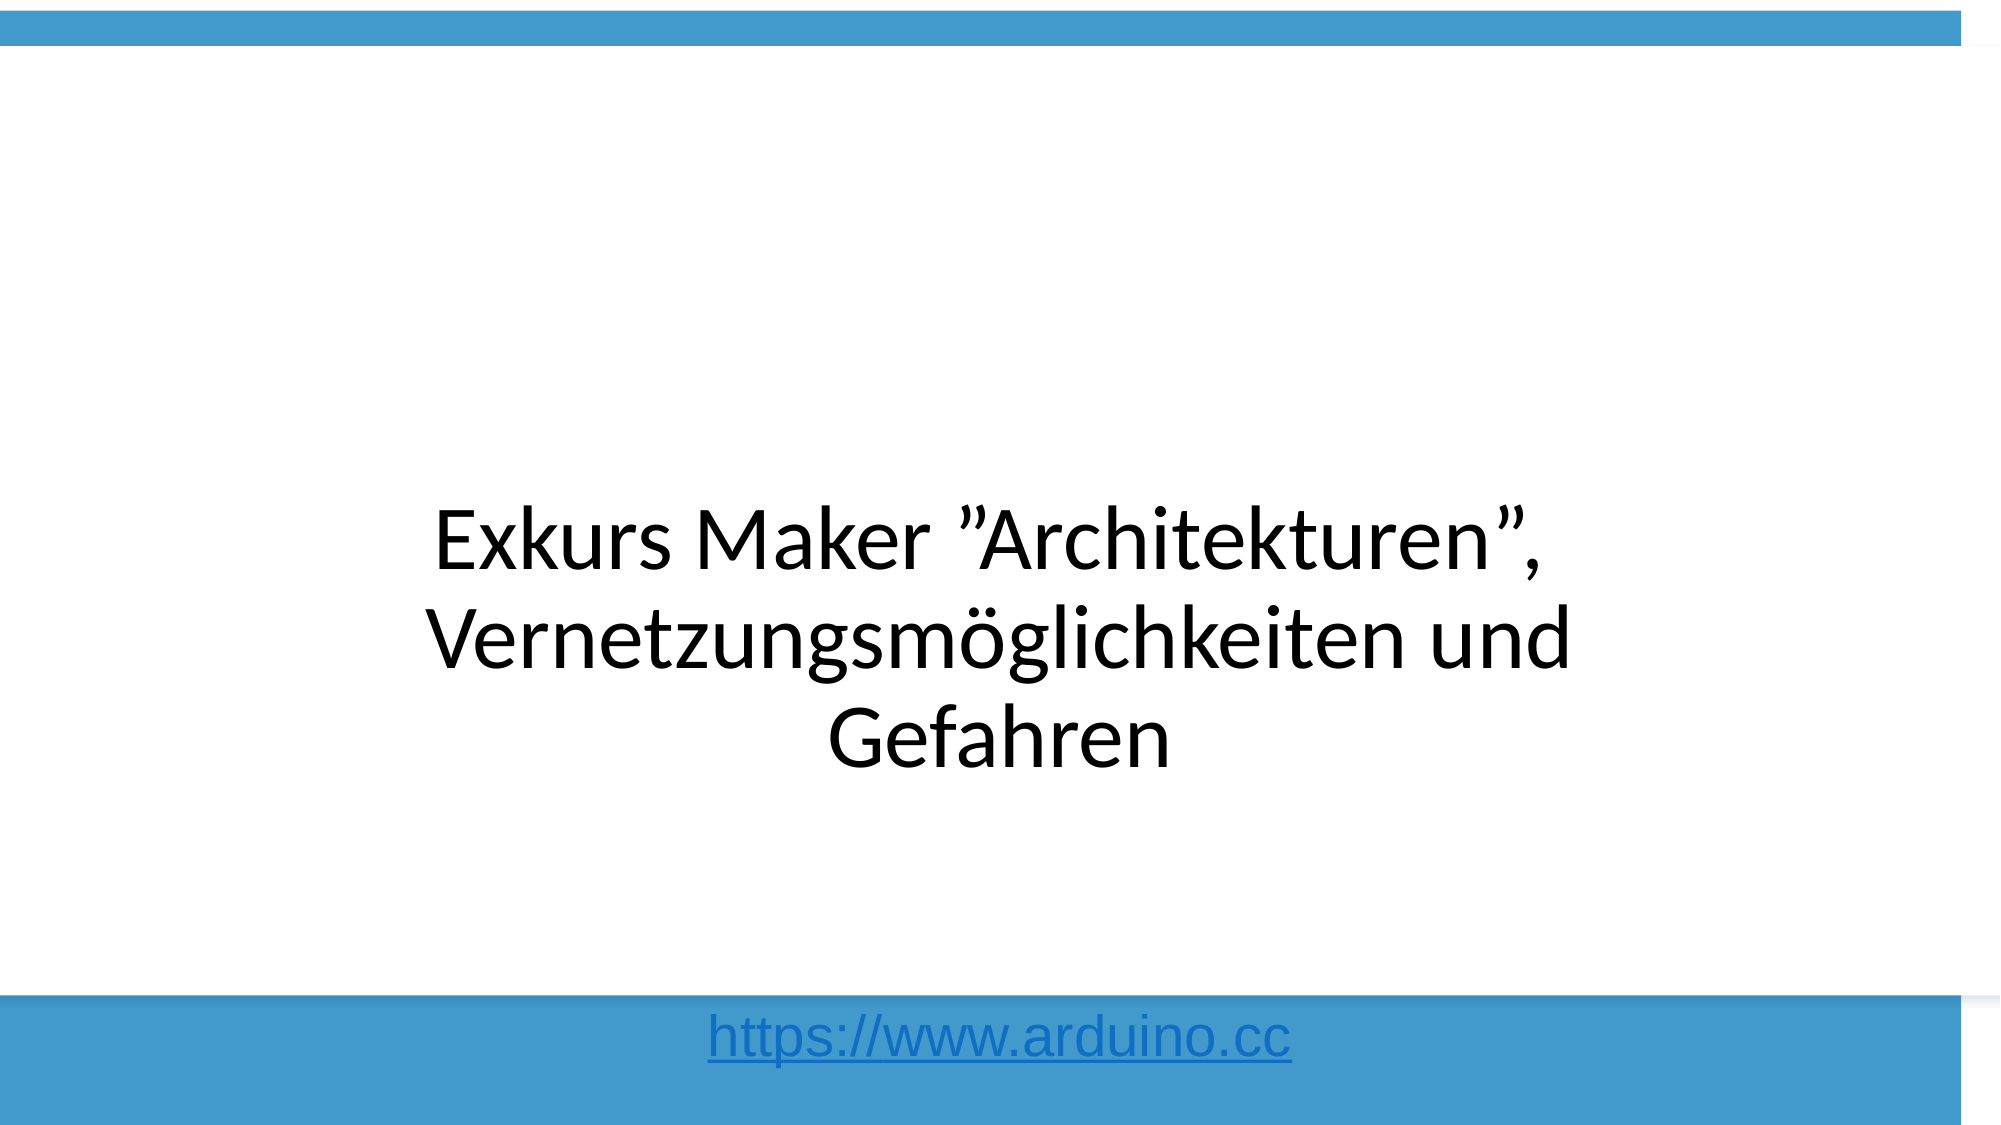

Exkurs Maker ”Architekturen”,  Vernetzungsmöglichkeiten und Gefahren
https://www.arduino.cc